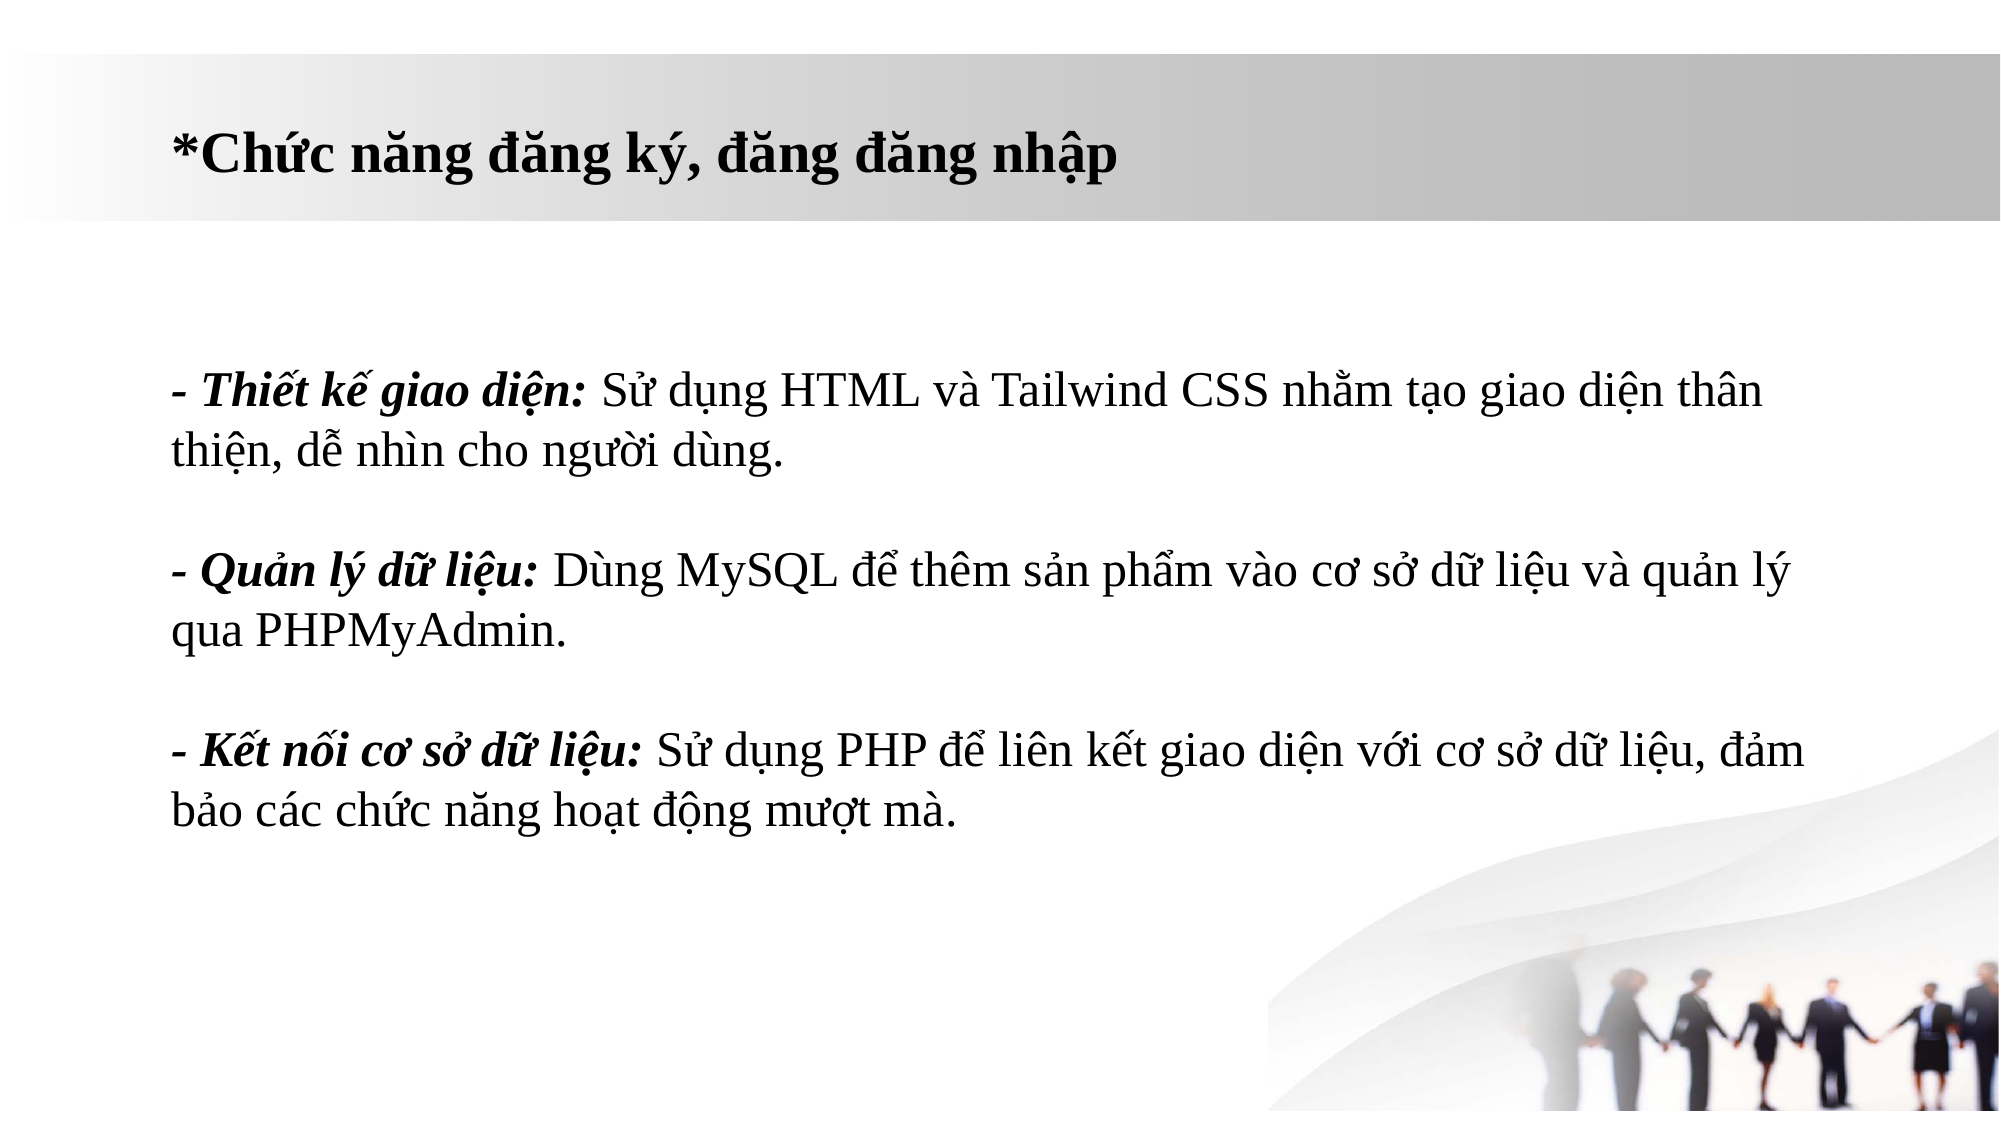

*Chức năng đăng ký, đăng đăng nhập
- Thiết kế giao diện: Sử dụng HTML và Tailwind CSS nhằm tạo giao diện thân thiện, dễ nhìn cho người dùng.

- Quản lý dữ liệu: Dùng MySQL để thêm sản phẩm vào cơ sở dữ liệu và quản lý qua PHPMyAdmin.

- Kết nối cơ sở dữ liệu: Sử dụng PHP để liên kết giao diện với cơ sở dữ liệu, đảm bảo các chức năng hoạt động mượt mà.